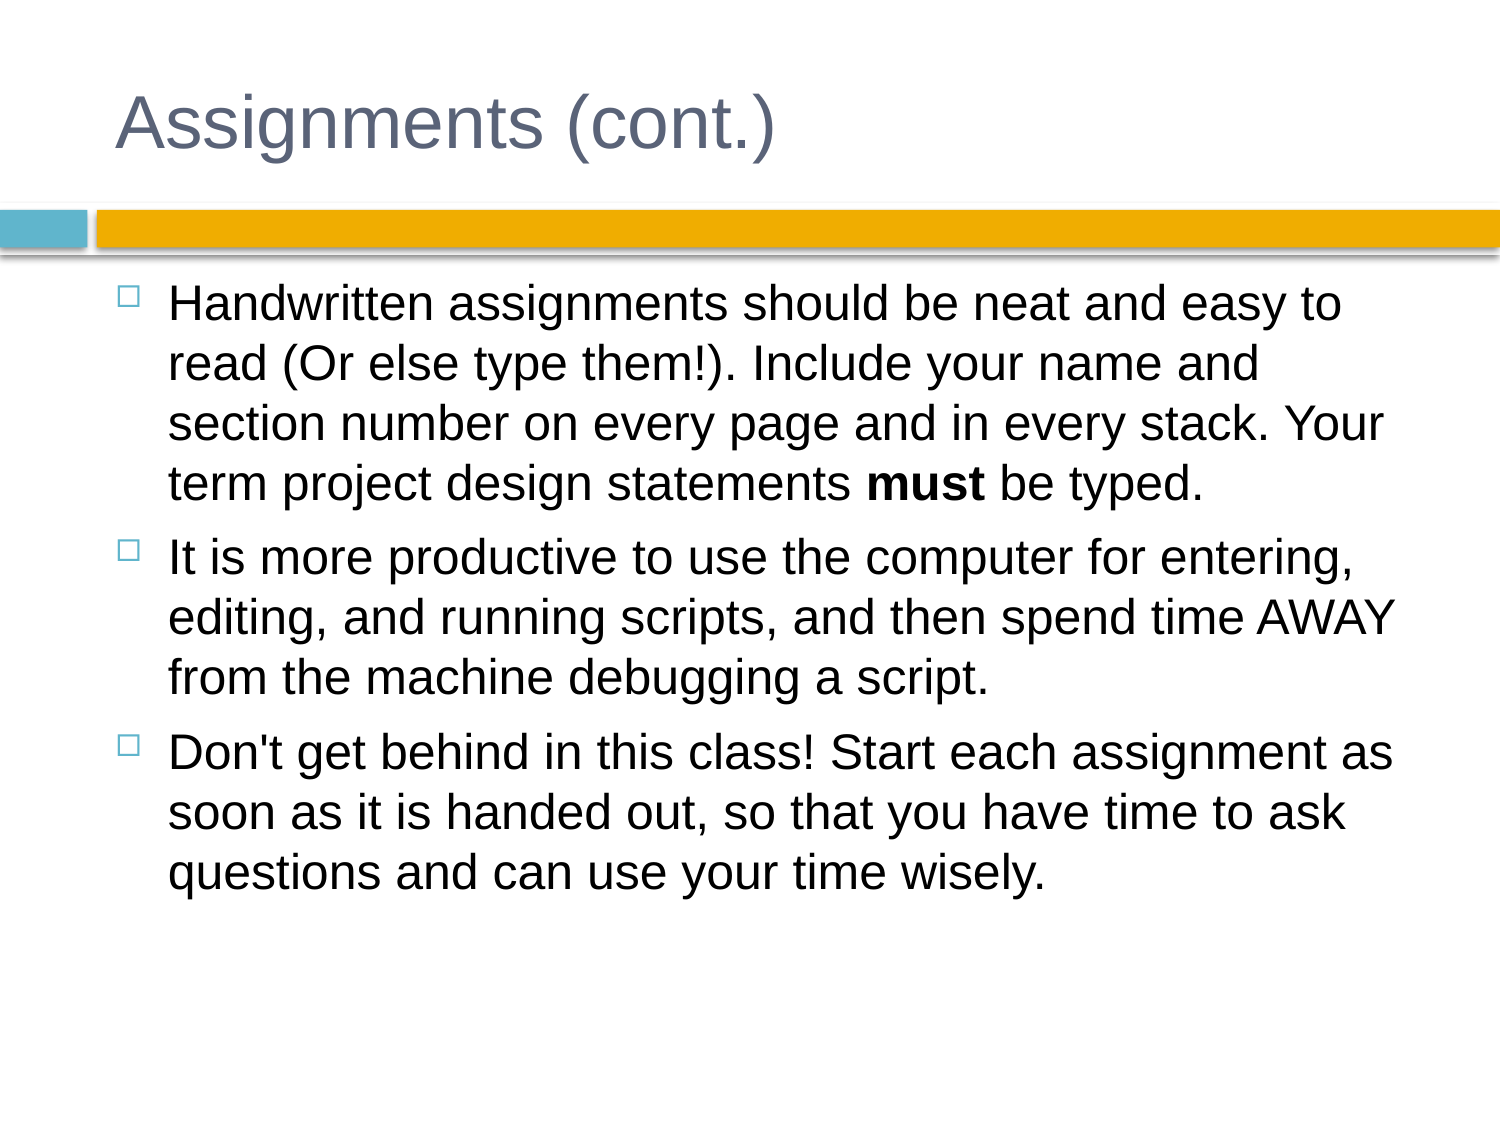

# Assignments (cont.)
Handwritten assignments should be neat and easy to read (Or else type them!). Include your name and section number on every page and in every stack. Your term project design statements must be typed.
It is more productive to use the computer for entering, editing, and running scripts, and then spend time AWAY from the machine debugging a script.
Don't get behind in this class! Start each assignment as soon as it is handed out, so that you have time to ask questions and can use your time wisely.